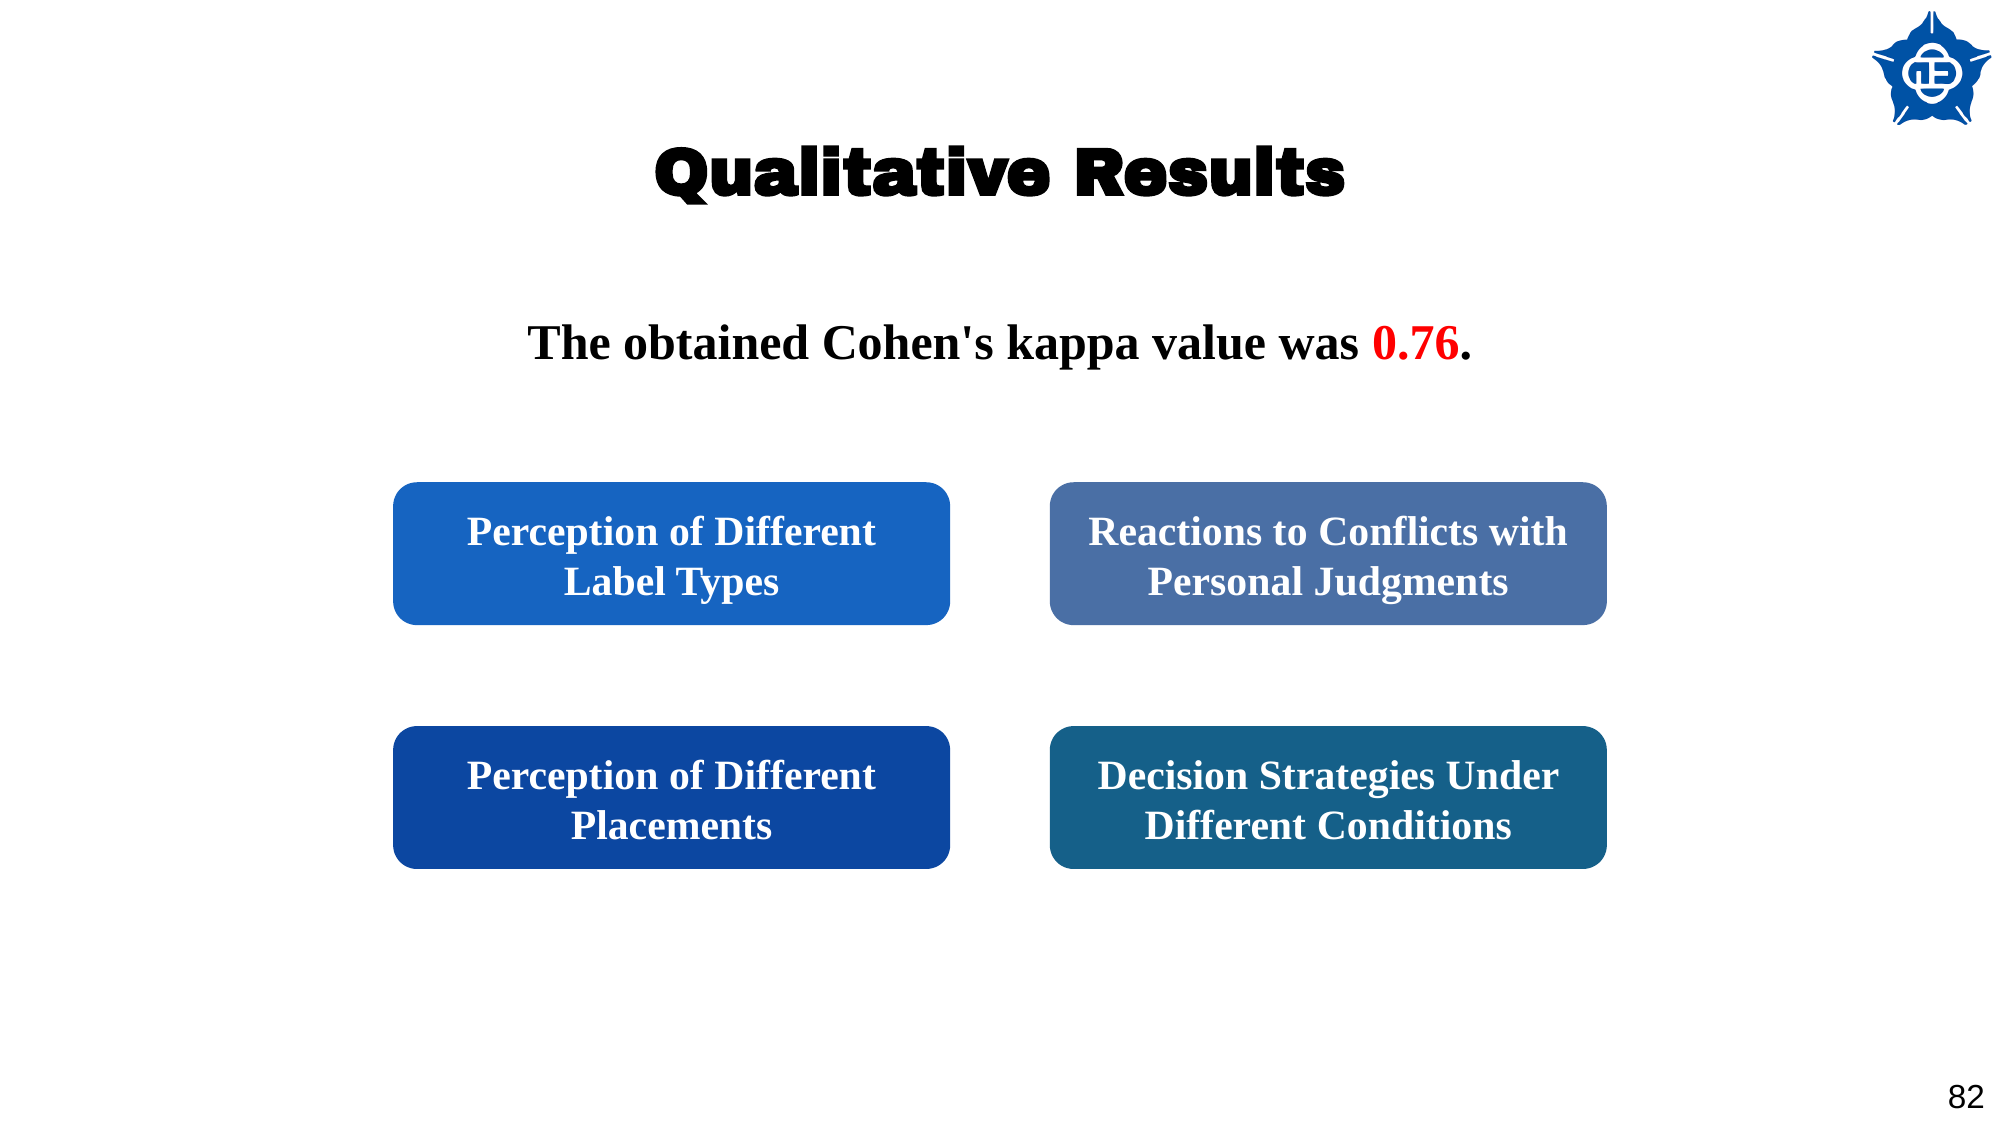

# Qualitative Results
The obtained Cohen's kappa value was 0.76.
Perception of Different Label Types
Reactions to Conflicts with Personal Judgments
Perception of Different Placements
Decision Strategies Under Different Conditions

82